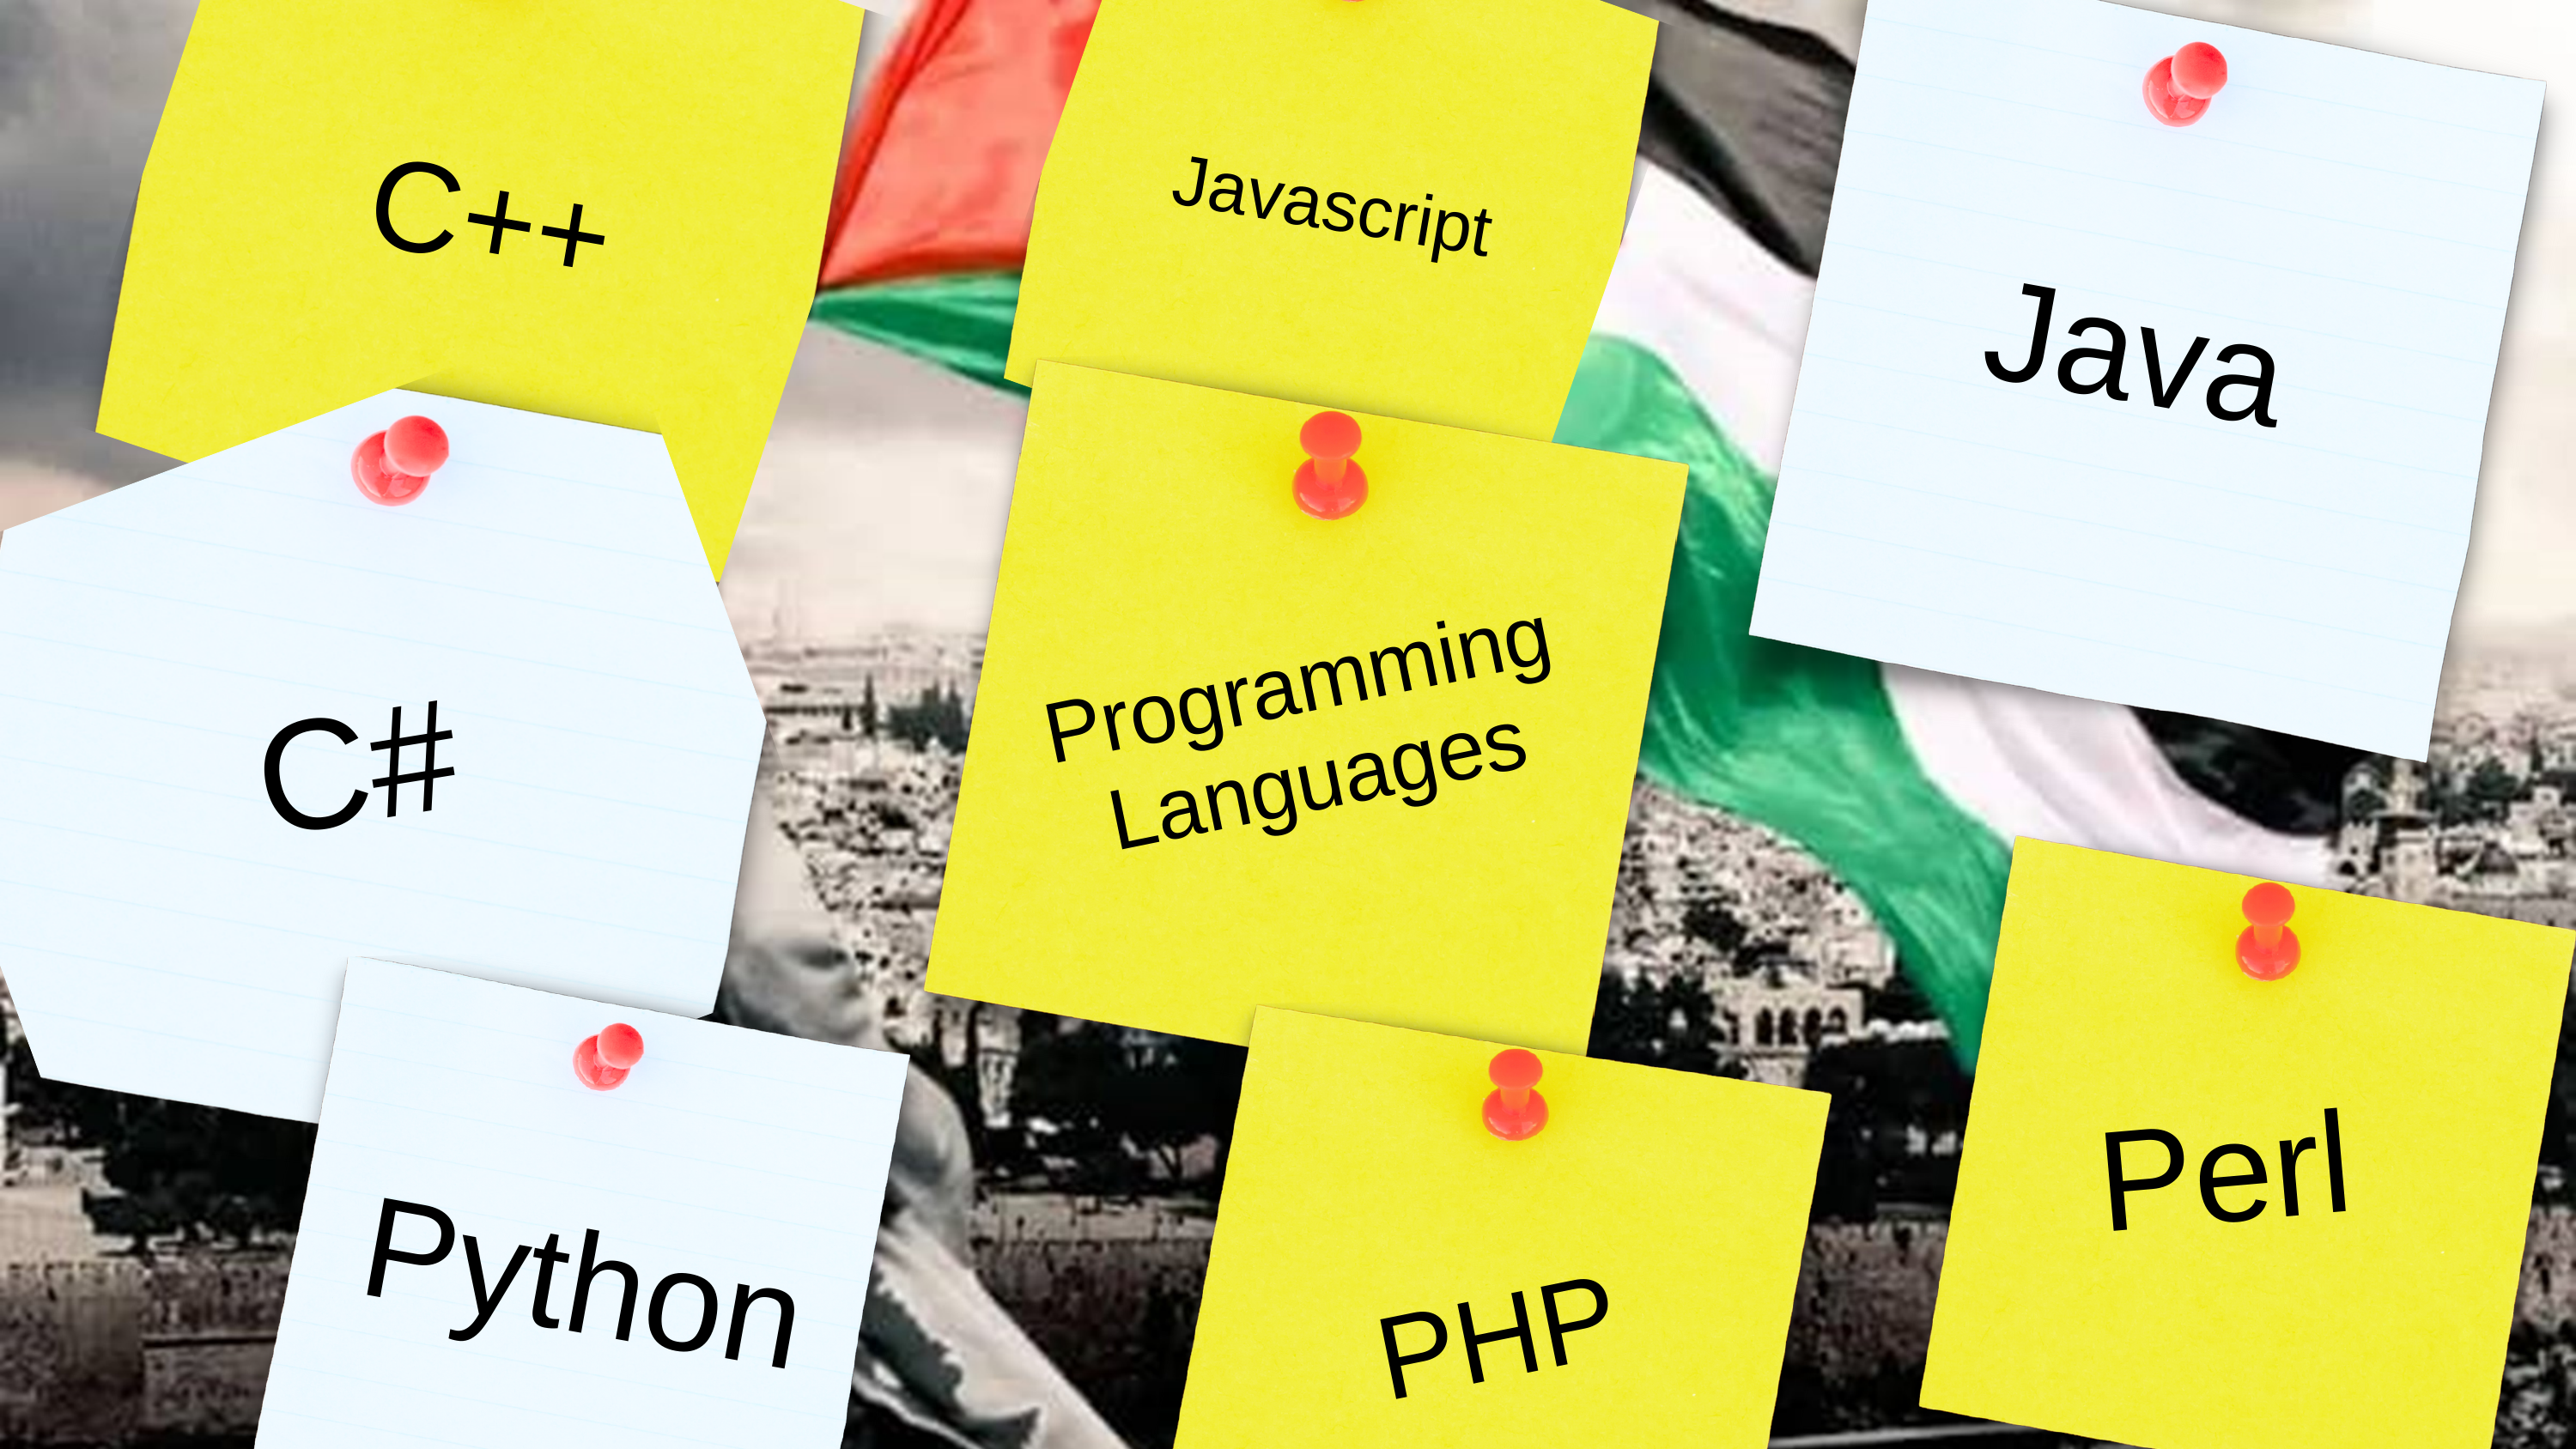

C++

Javascript

Java

Programming Languages

C#

Perl

Python

PHP